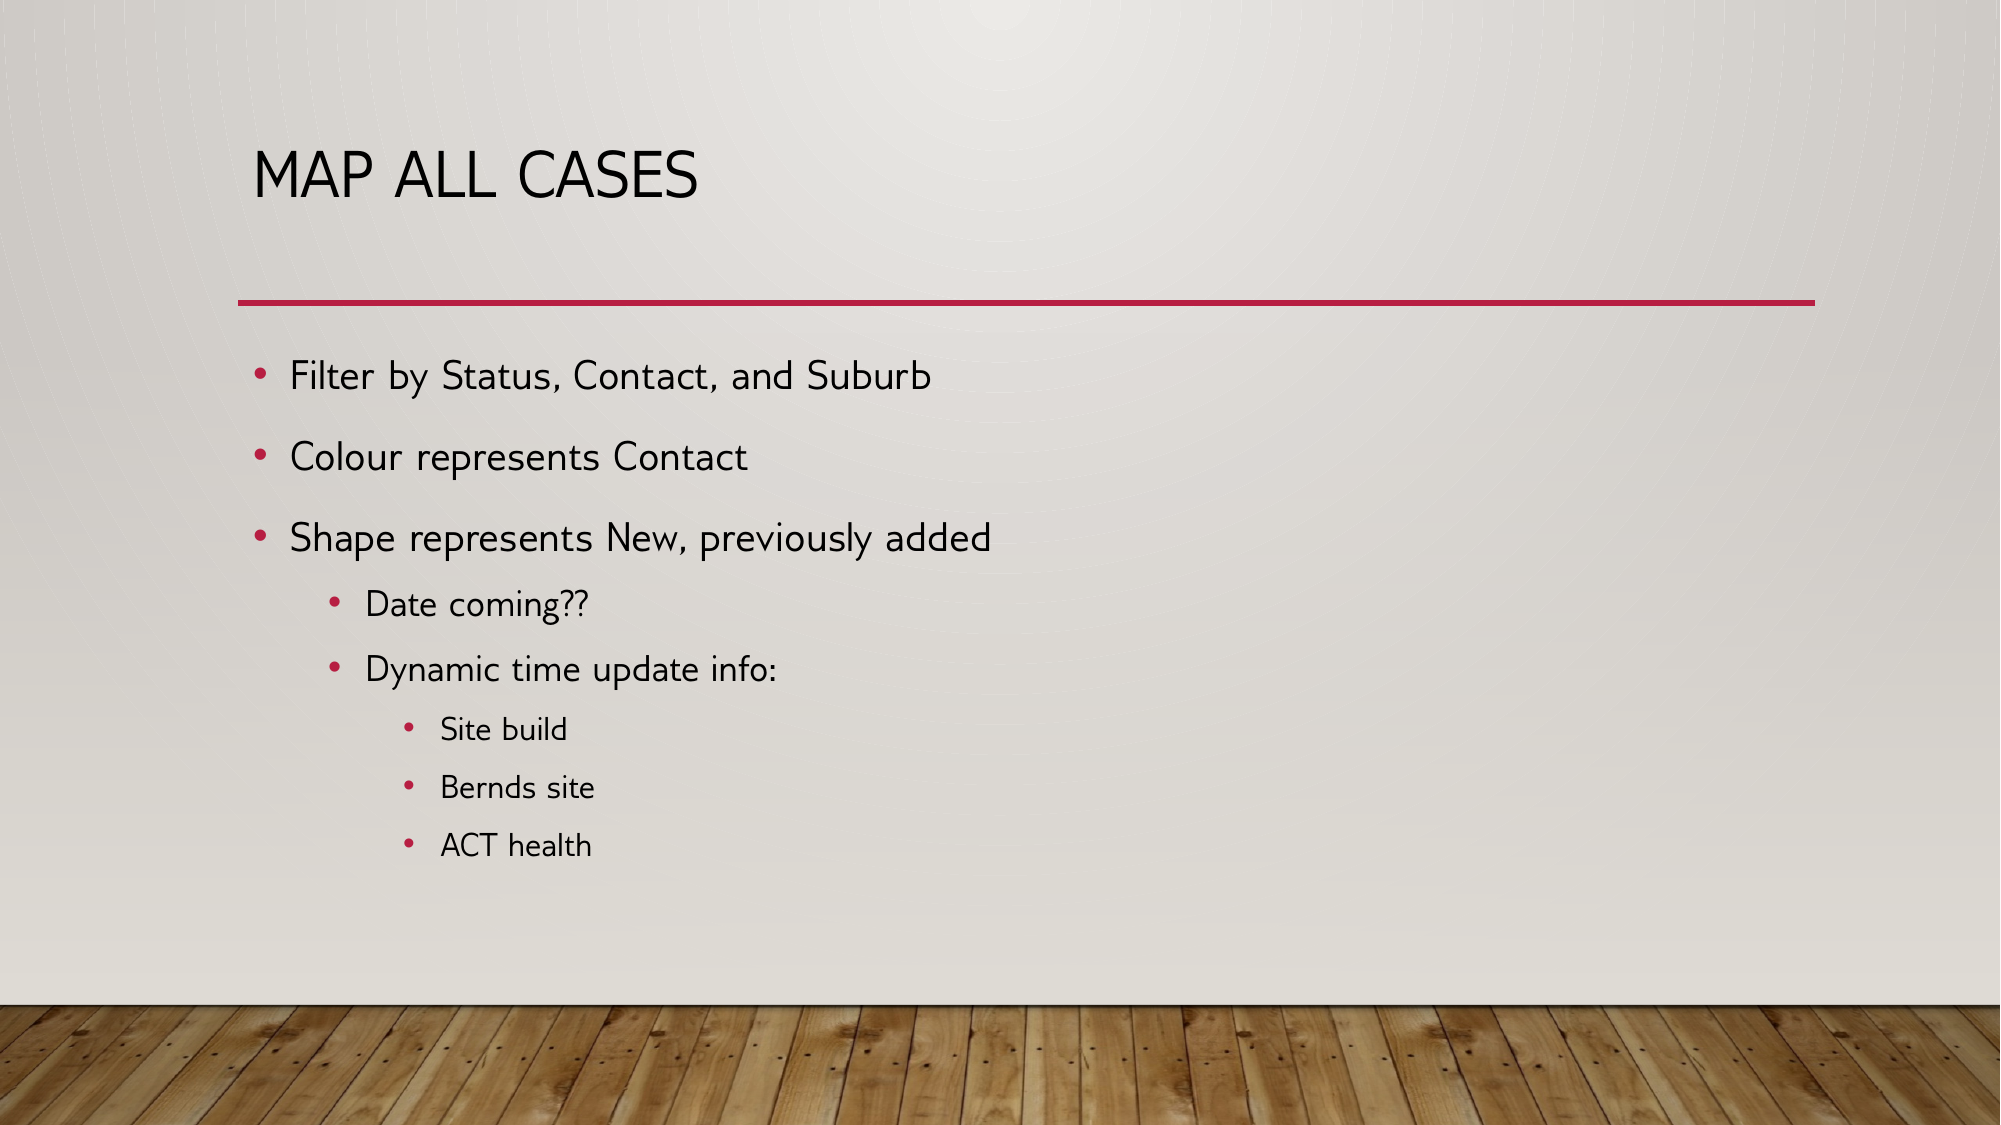

# Map all cases
Filter by Status, Contact, and Suburb
Colour represents Contact
Shape represents New, previously added
Date coming??
Dynamic time update info:
Site build
Bernds site
ACT health